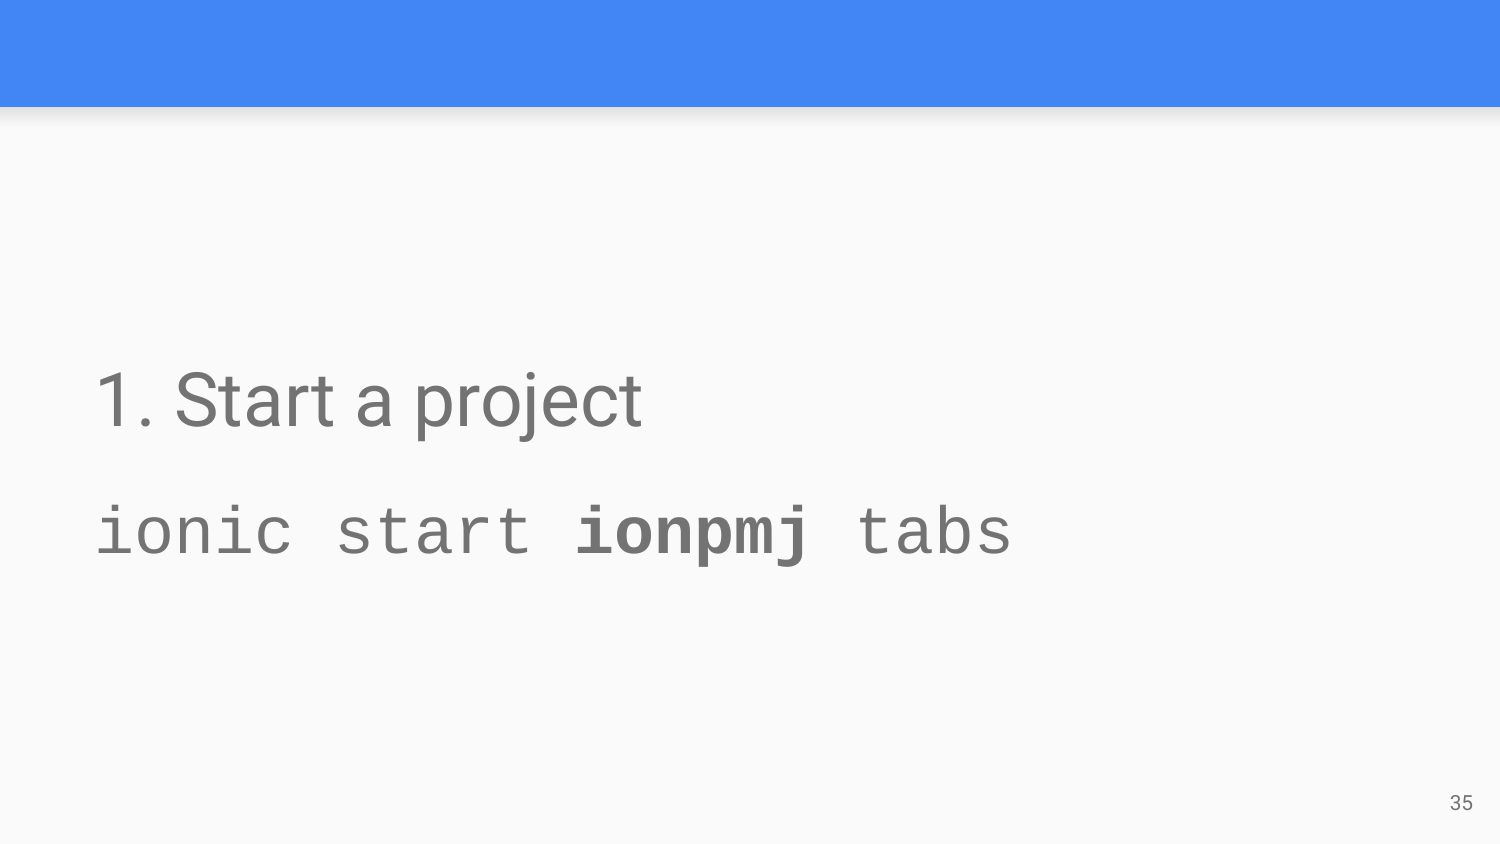

1. Start a project
ionic start ionpmj tabs
35